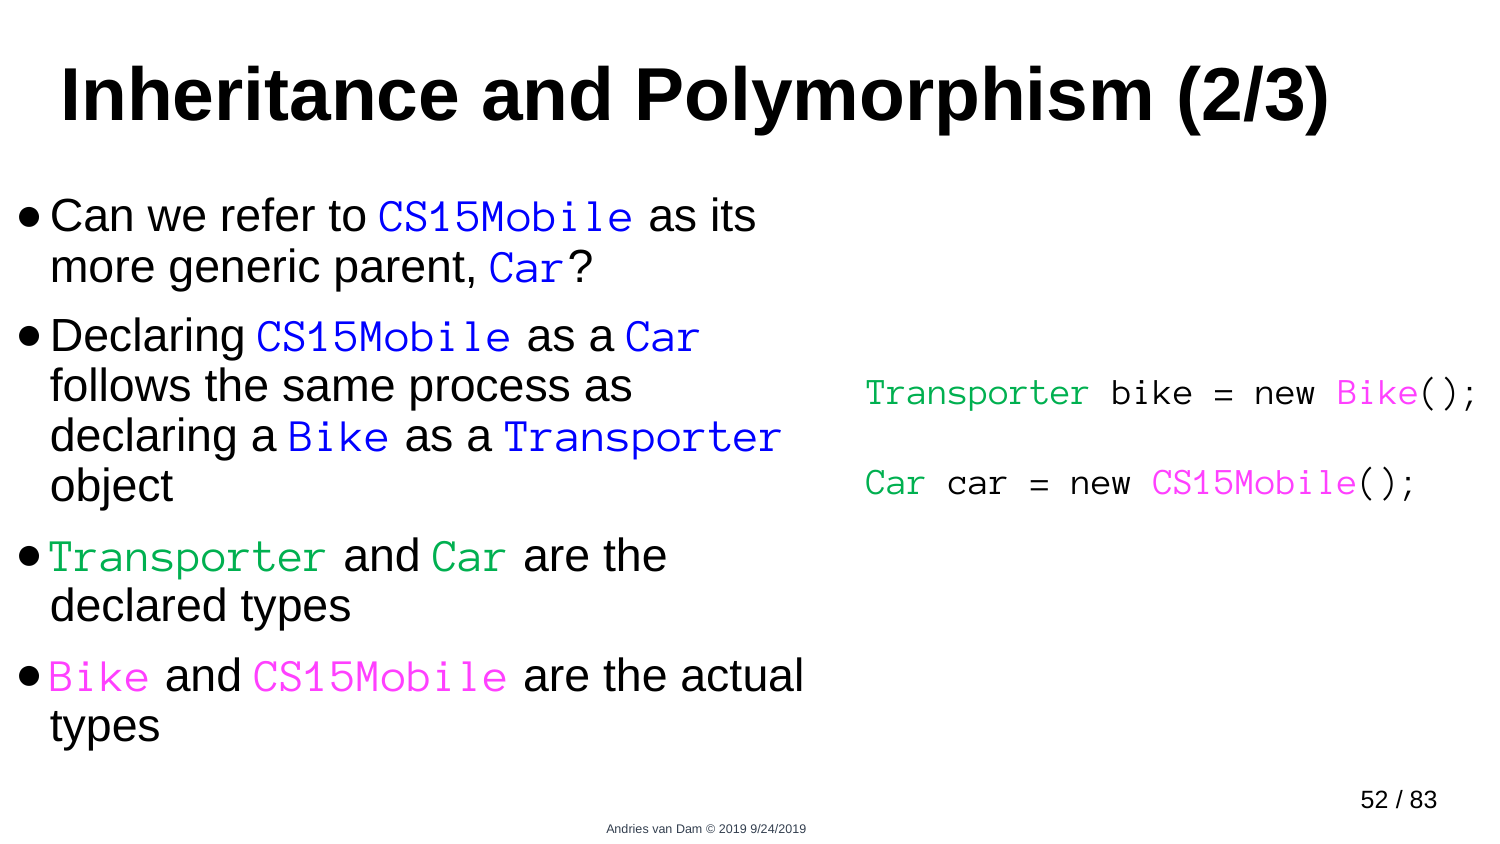

# Inheritance and Polymorphism (2/3)
Can we refer to CS15Mobile as its more generic parent, Car?
Declaring CS15Mobile as a Car follows the same process as declaring a Bike as a Transporter object
Transporter and Car are the declared types
Bike and CS15Mobile are the actual types
Transporter bike = new Bike();

Car car = new CS15Mobile();